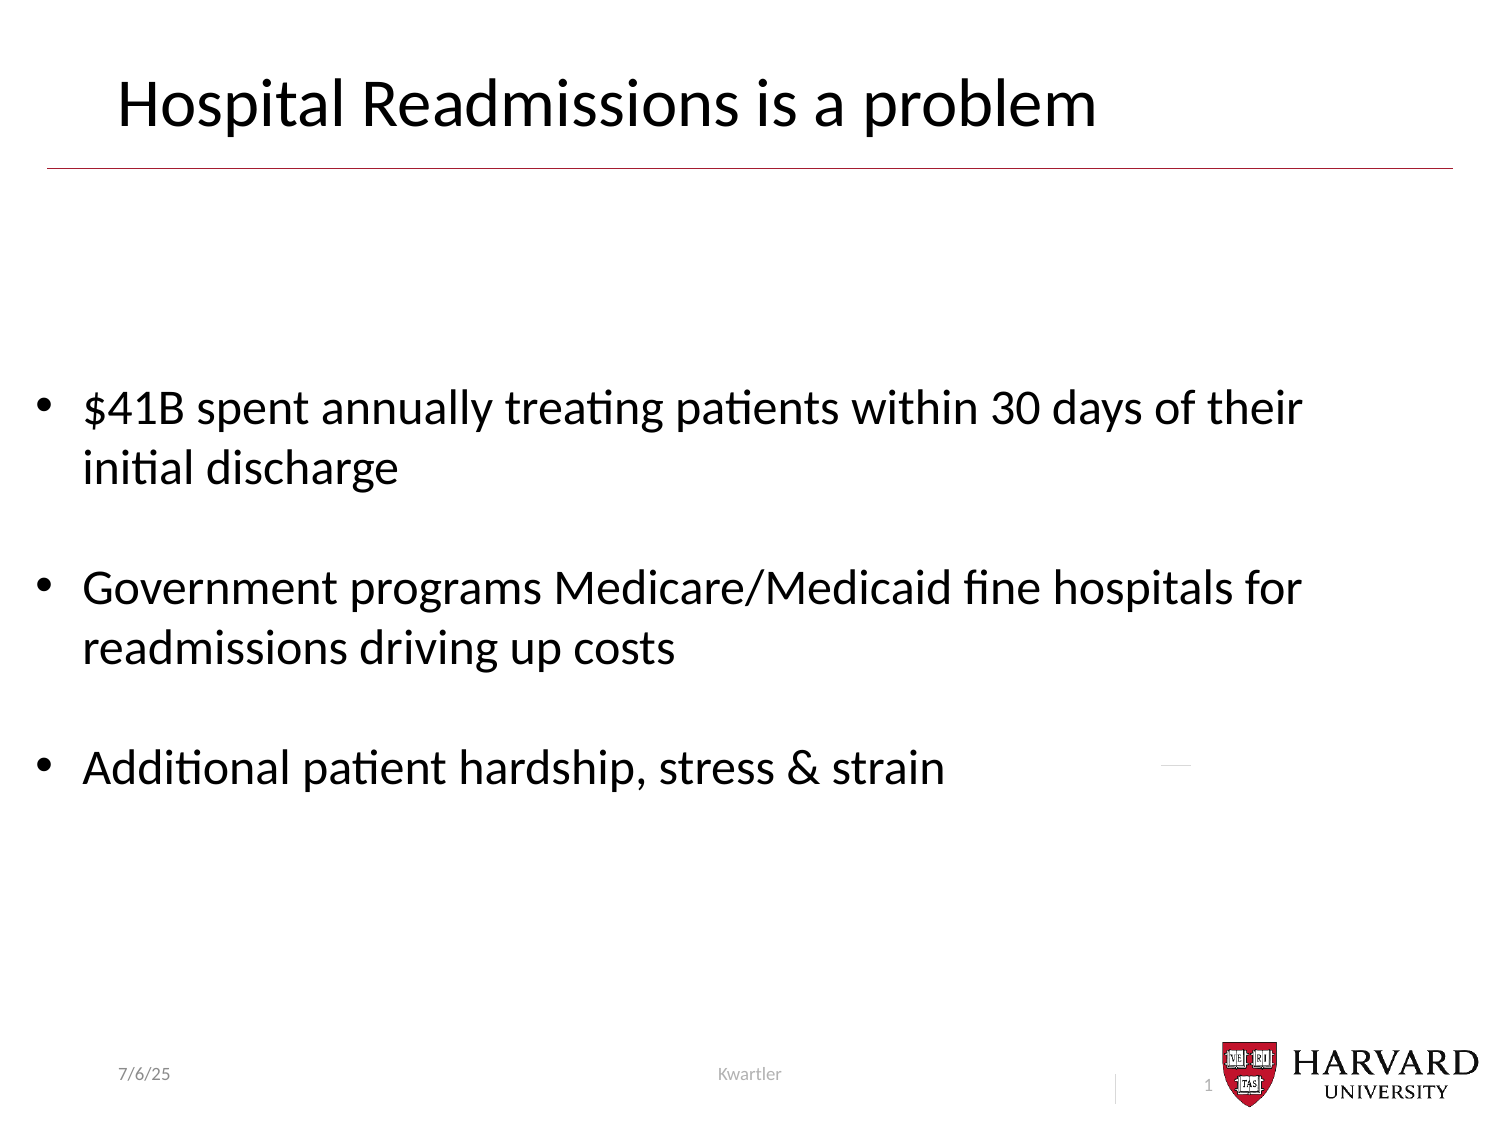

# Hospital Readmissions is a problem
$41B spent annually treating patients within 30 days of their initial discharge

Government programs Medicare/Medicaid fine hospitals for readmissions driving up costs

Additional patient hardship, stress & strain
7/6/25
Kwartler
1